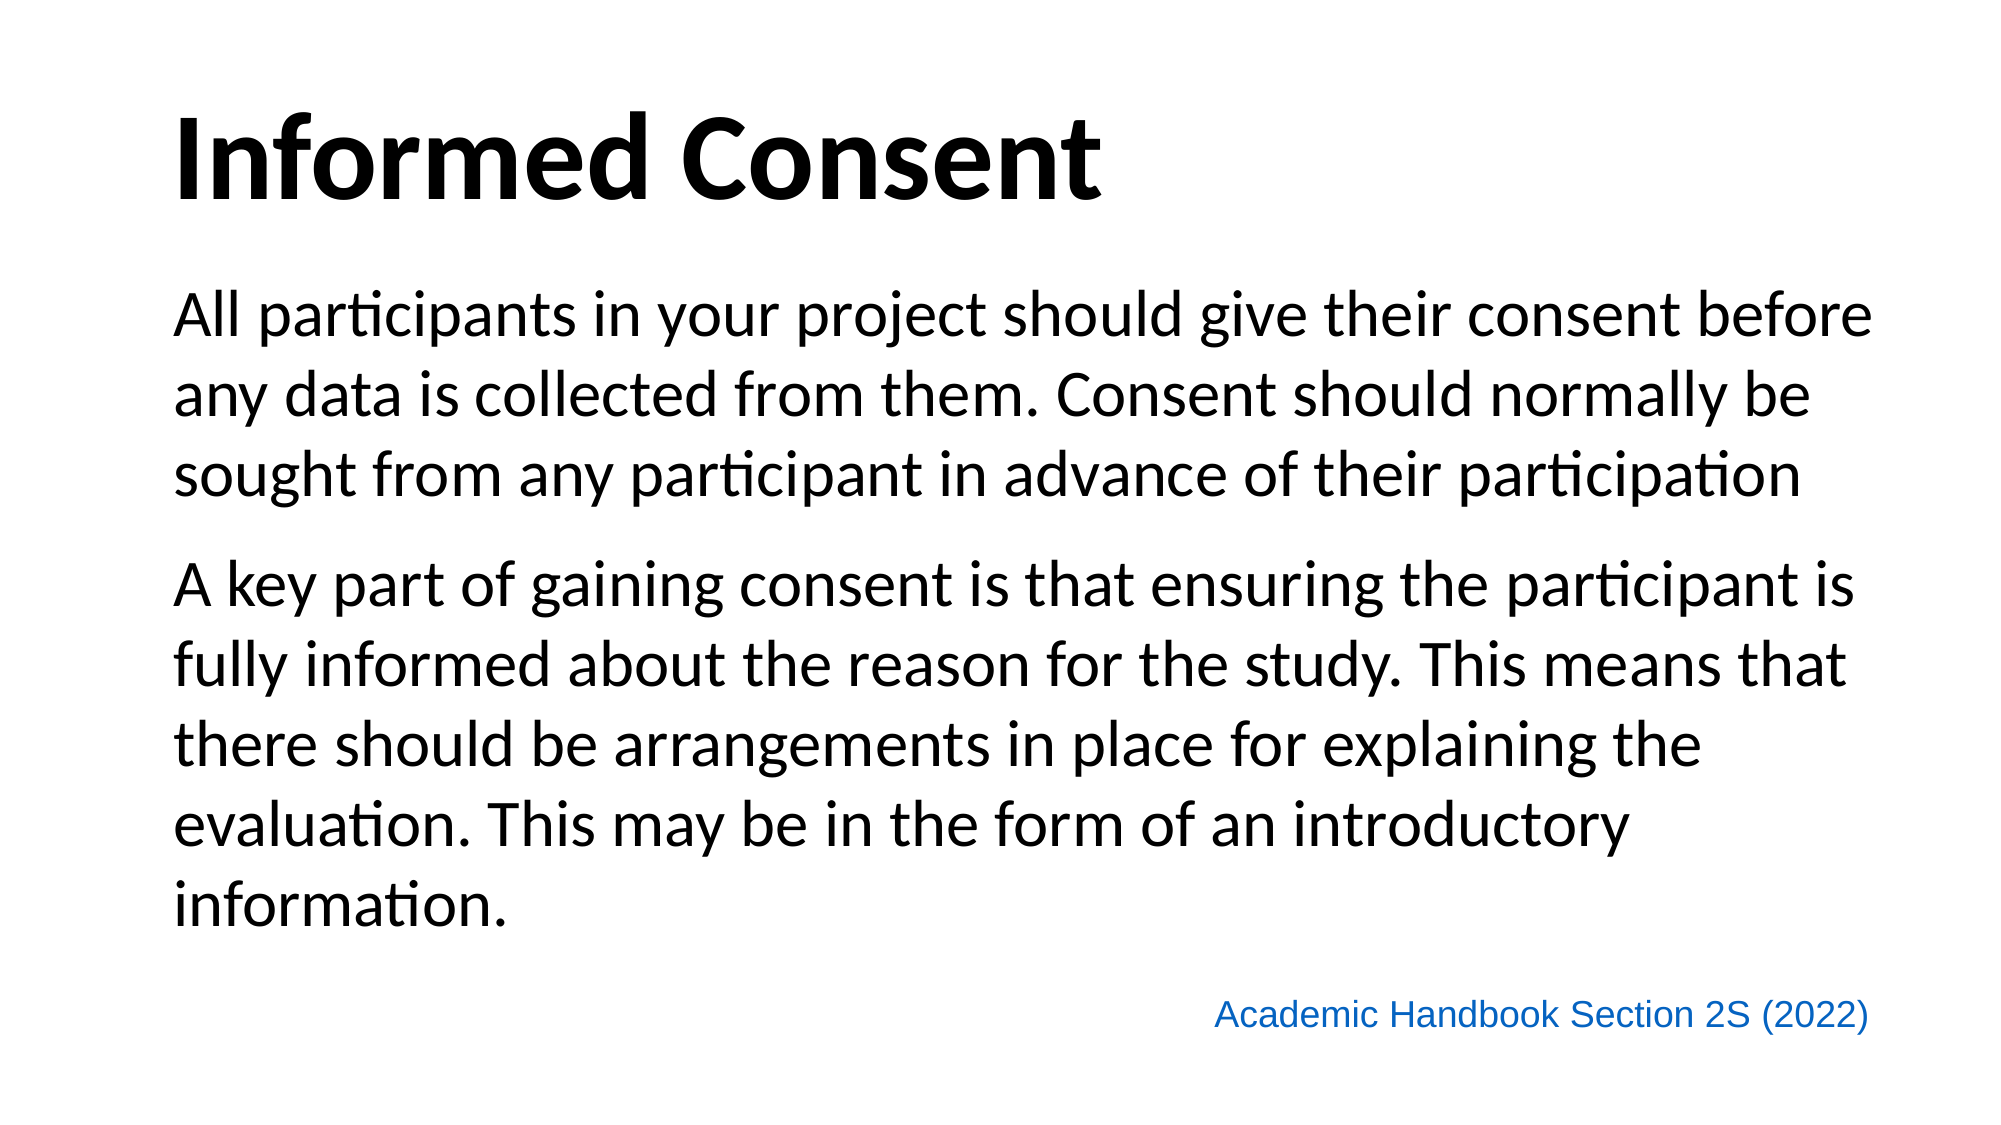

Informed Consent
All participants in your project should give their consent before any data is collected from them. Consent should normally be sought from any participant in advance of their participation
A key part of gaining consent is that ensuring the participant is fully informed about the reason for the study. This means that there should be arrangements in place for explaining the evaluation. This may be in the form of an introductory information.
Academic Handbook Section 2S (2022)